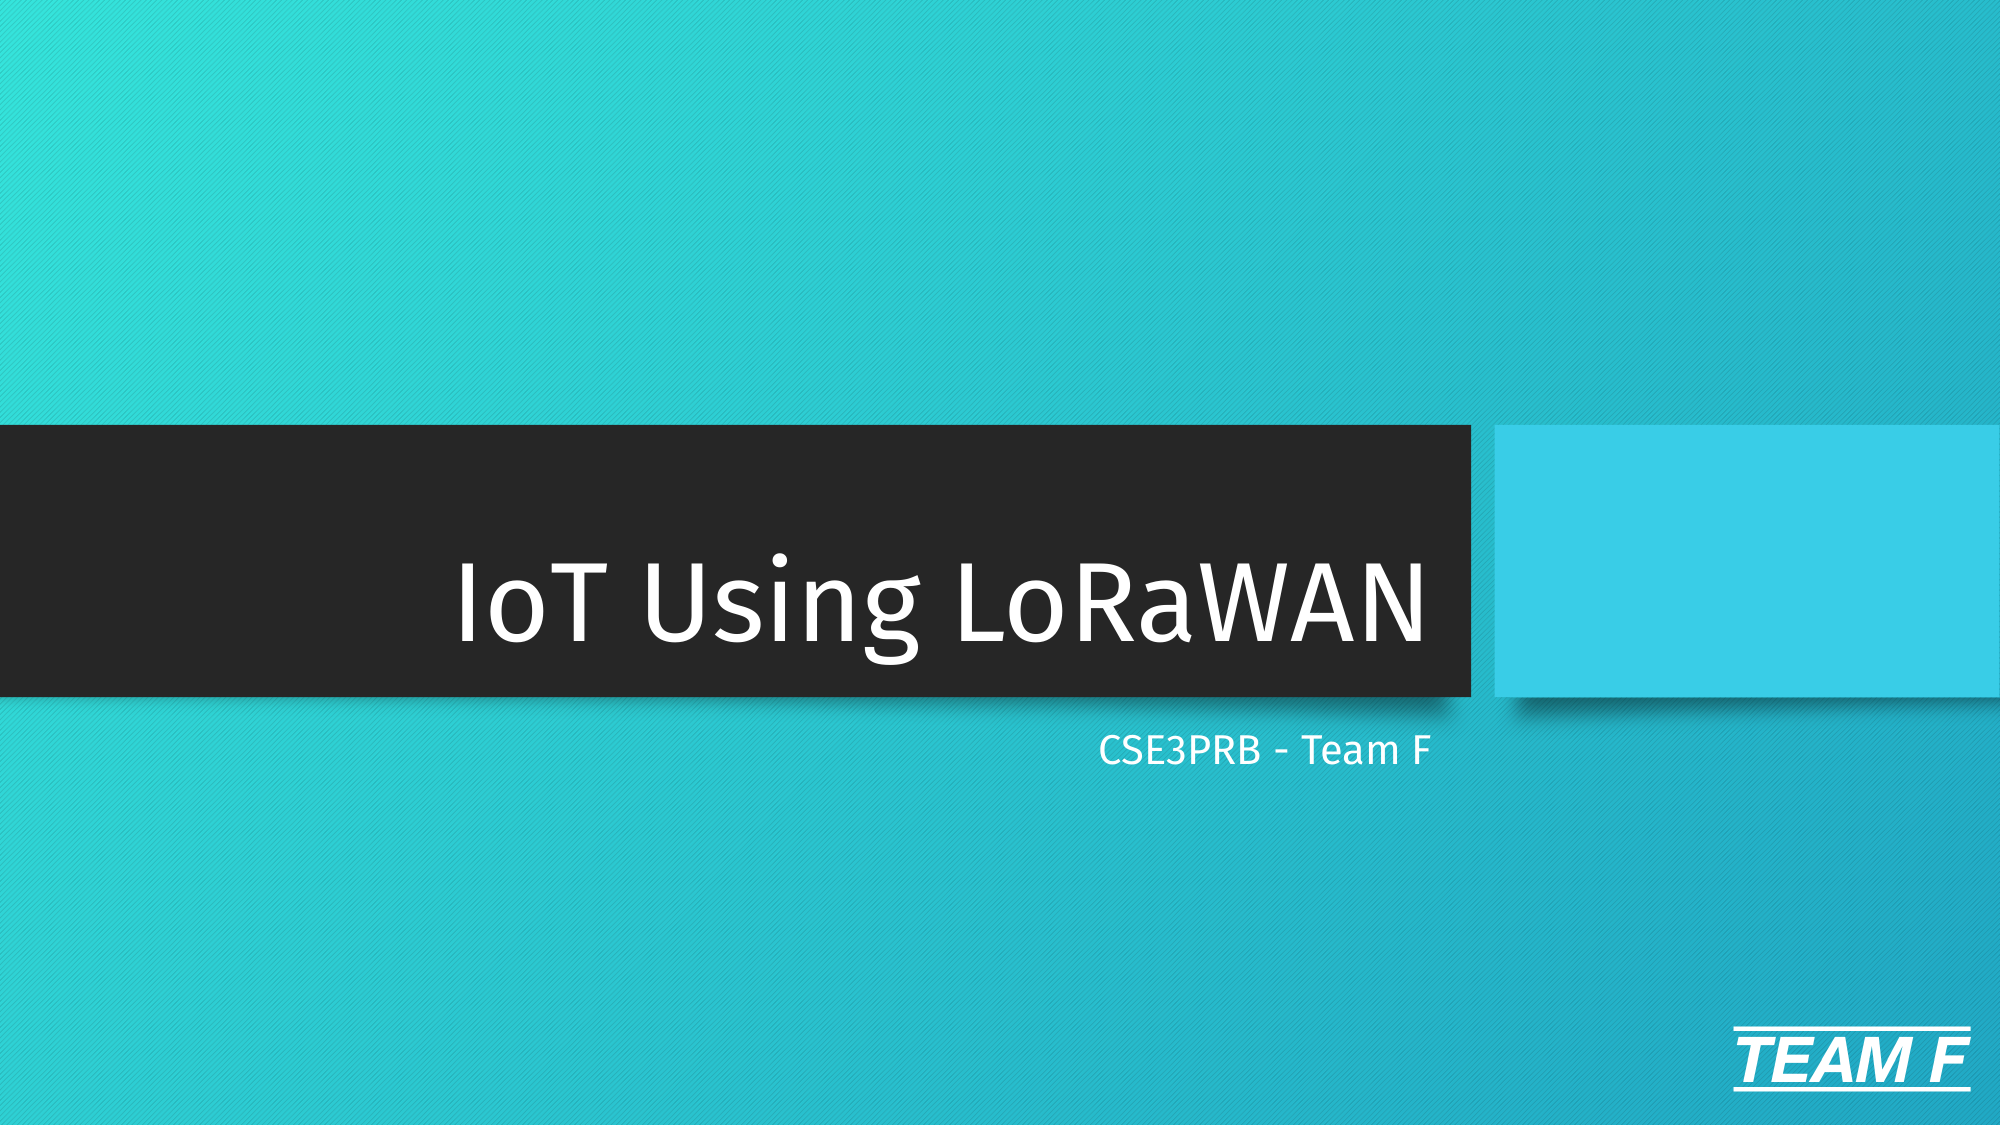

# IoT Using LoRaWAN
CSE3PRB - Team F